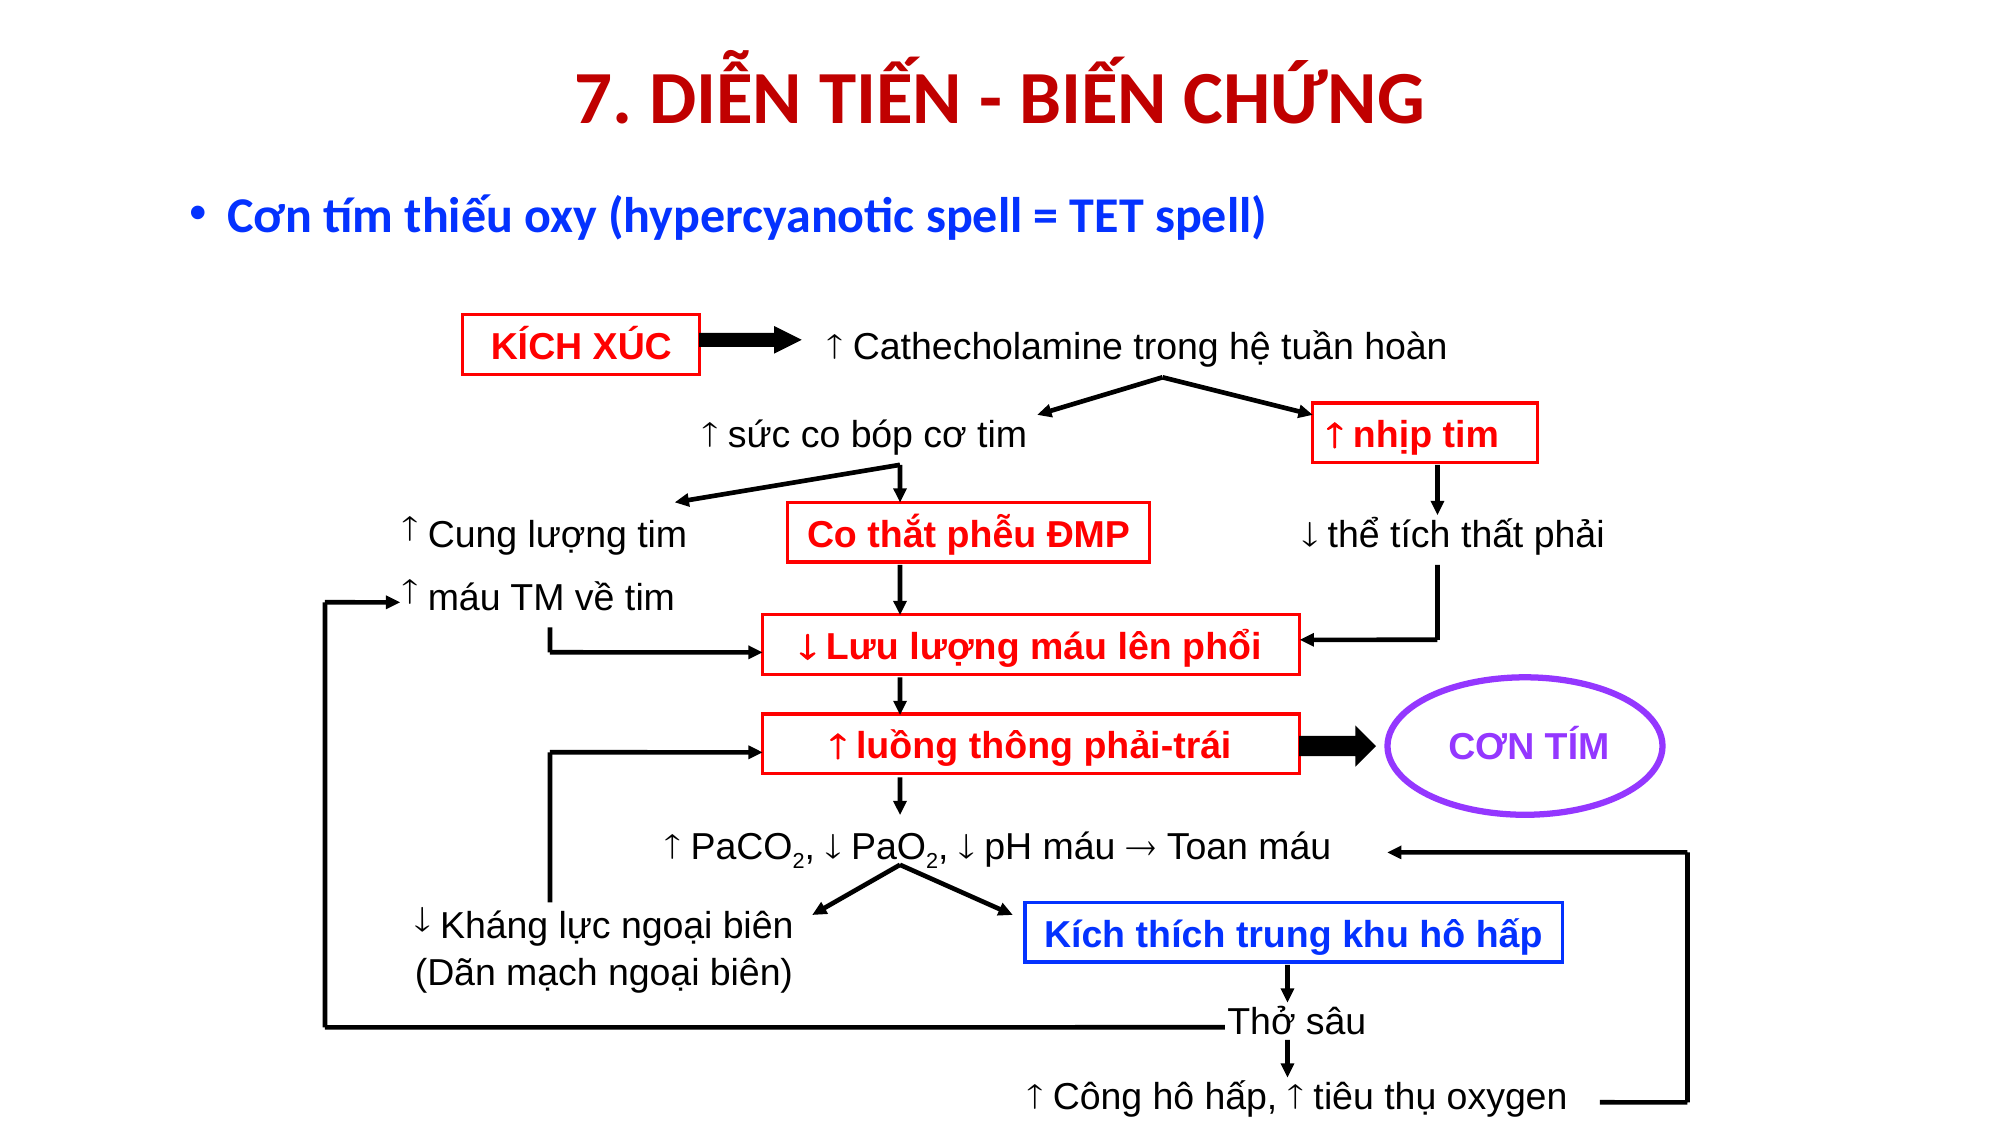

# 7. DIỄN TIẾN - BIẾN CHỨNG
Cơn tím thiếu oxy (hypercyanotic spell = TET spell)
KÍCH XÚC
↑ Cathecholamine trong hệ tuần hoàn

↑ sức co bóp cơ tim
↑ nhịp tim

 Cung lượng tim
 máu TM về tim
Co thắt phễu ĐMP
↓ thể tích thất phải

↓ Lưu lượng máu lên phổi

↑ luồng thông phải-trái
  CƠN TÍM

↑ PaCO2, ↓ PaO2, ↓ pH máu → Toan máu

 Kháng lực ngoại biên
(Dãn mạch ngoại biên)
Kích thích trung khu hô hấp

Thở sâu

↑ Công hô hấp, ↑ tiêu thụ oxygen